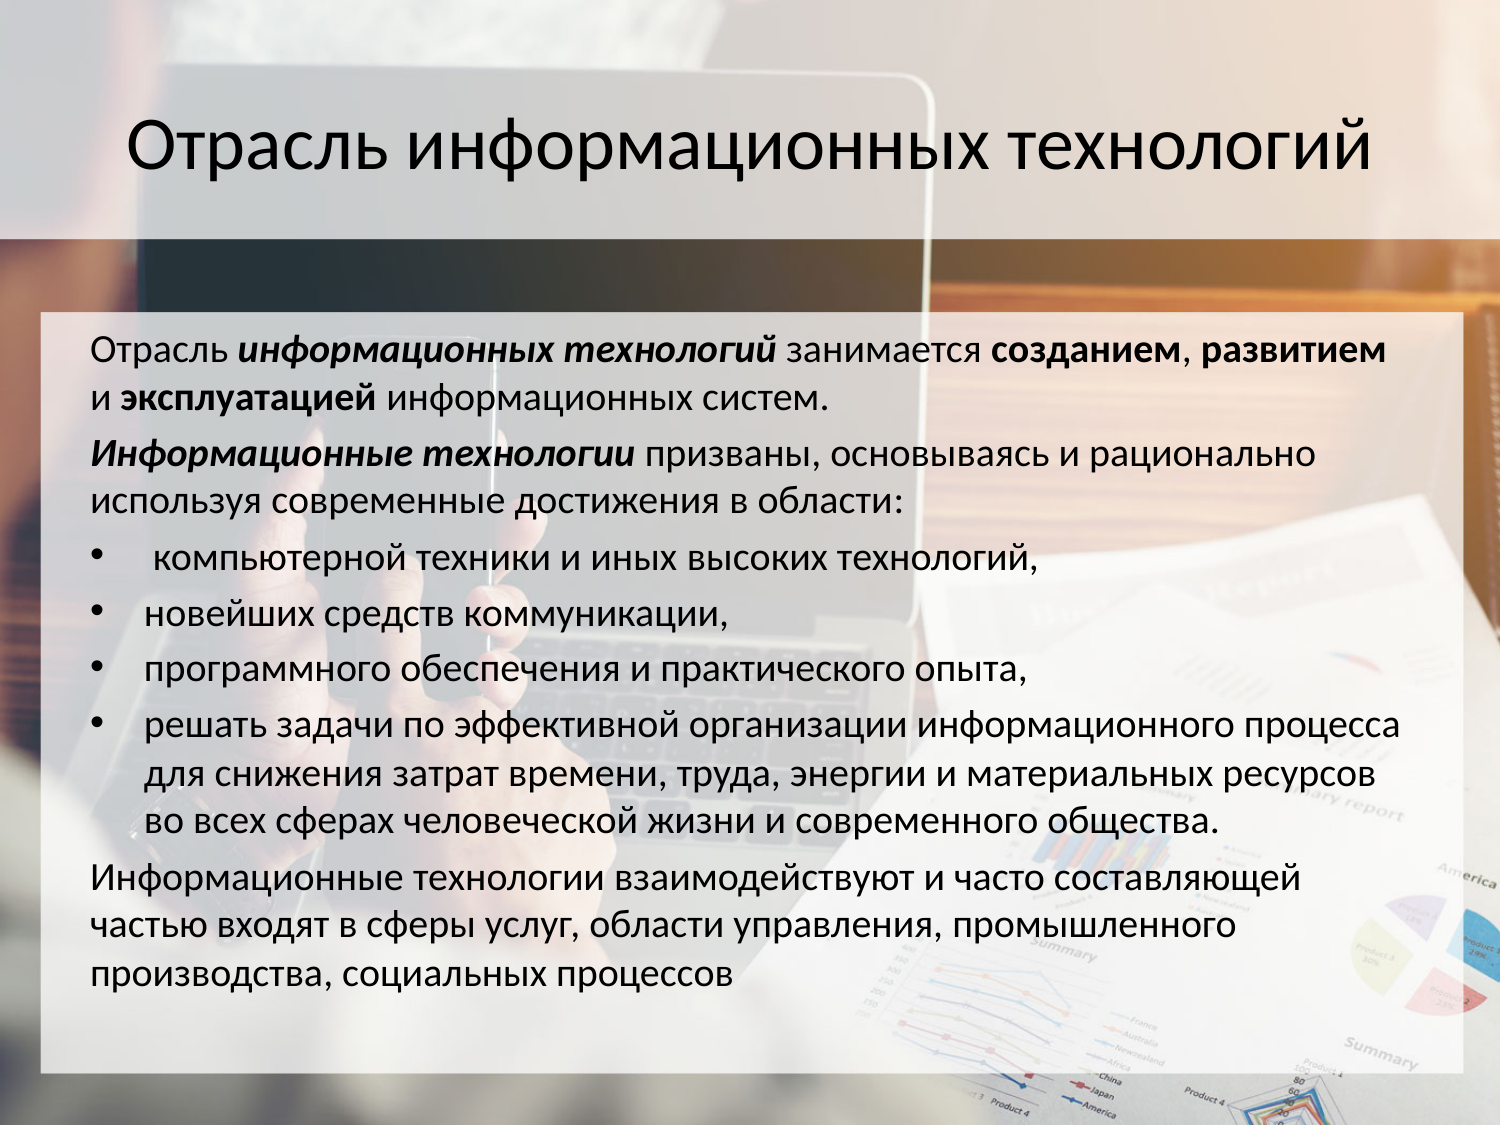

# Отрасль информационных технологий
Отрасль информационных технологий занимается созданием, развитием и эксплуатацией информационных систем.
Информационные технологии призваны, основываясь и рационально используя современные достижения в области:
 компьютерной техники и иных высоких технологий,
новейших средств коммуникации,
программного обеспечения и практического опыта,
решать задачи по эффективной организации информационного процесса для снижения затрат времени, труда, энергии и материальных ресурсов во всех сферах человеческой жизни и современного общества.
Информационные технологии взаимодействуют и часто составляющей частью входят в сферы услуг, области управления, промышленного производства, социальных процессов